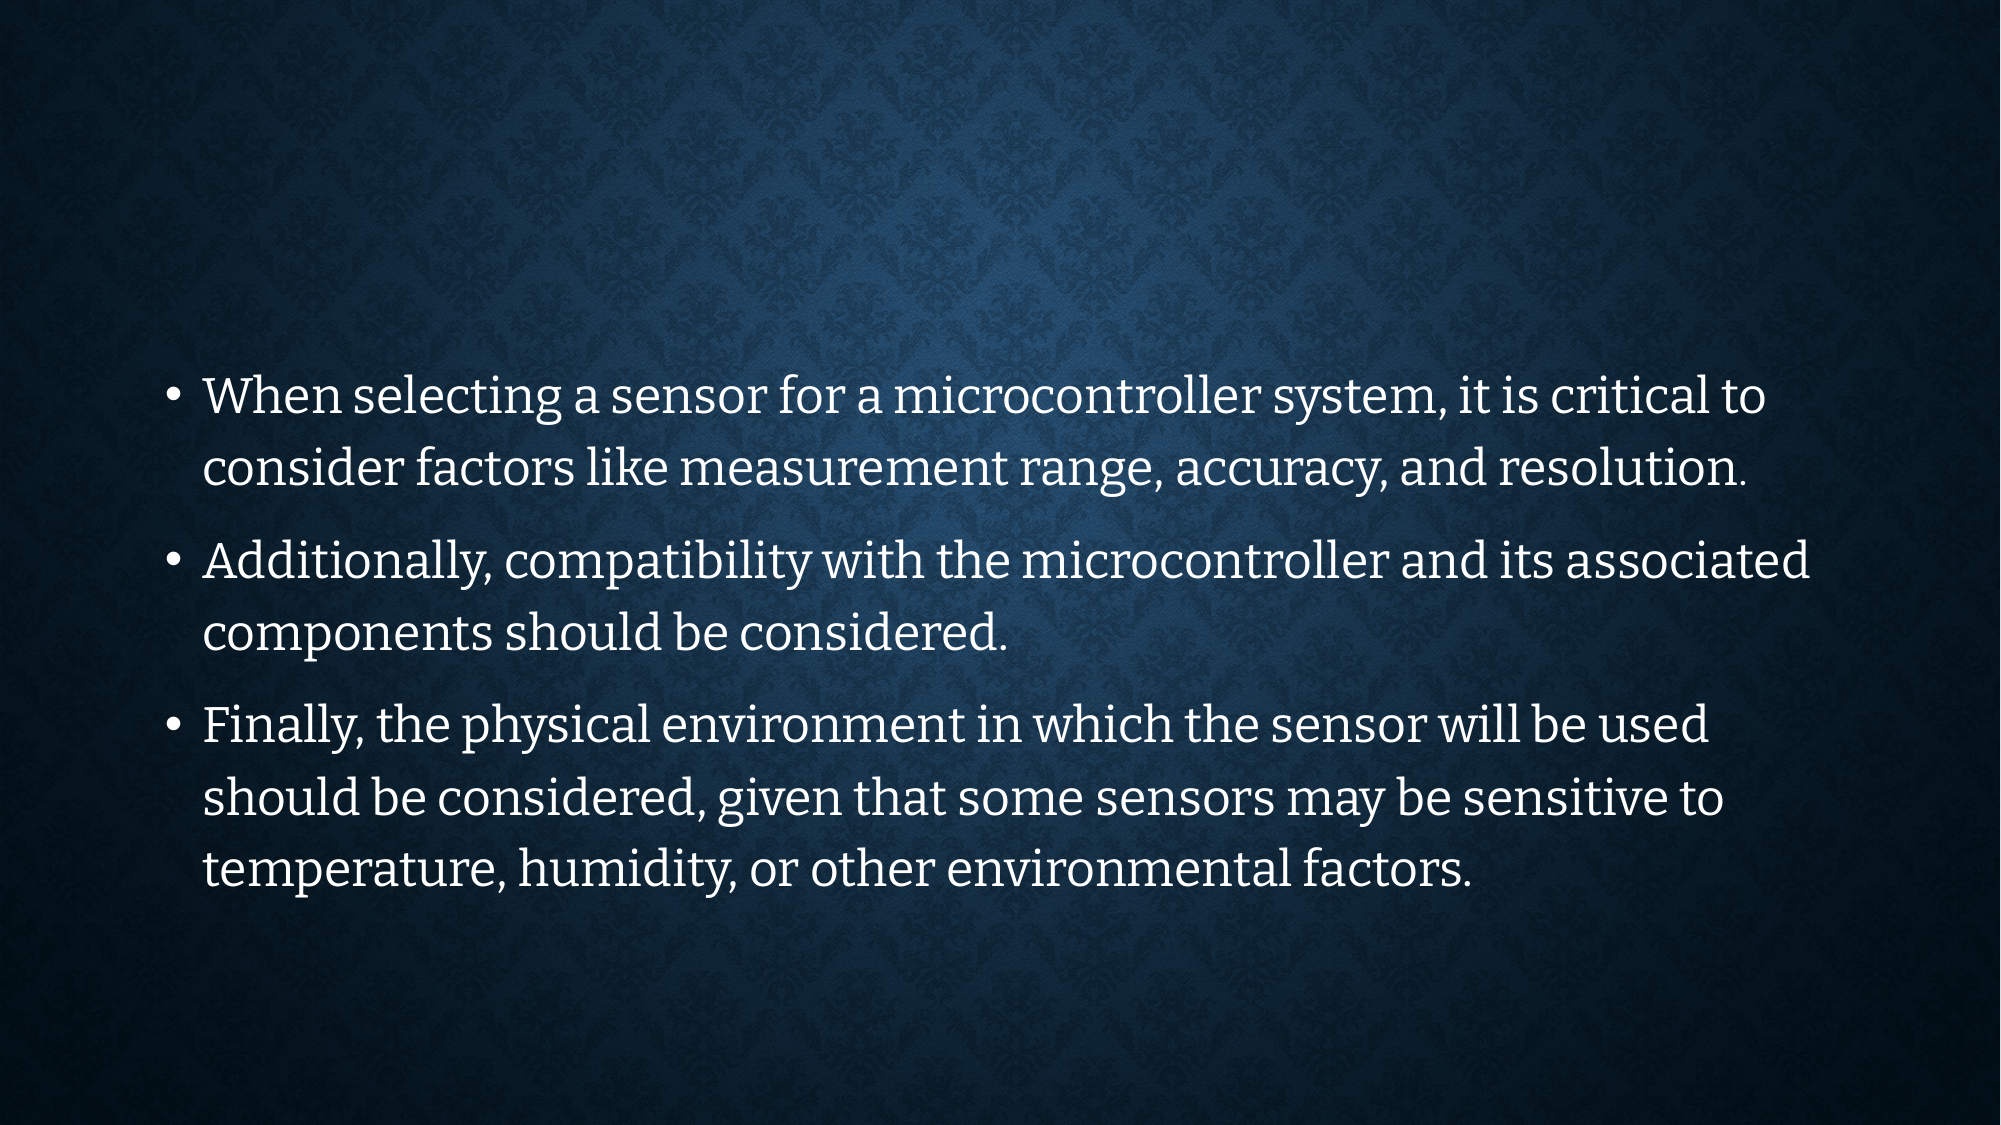

#
When selecting a sensor for a microcontroller system, it is critical to consider factors like measurement range, accuracy, and resolution.
Additionally, compatibility with the microcontroller and its associated components should be considered.
Finally, the physical environment in which the sensor will be used should be considered, given that some sensors may be sensitive to temperature, humidity, or other environmental factors.